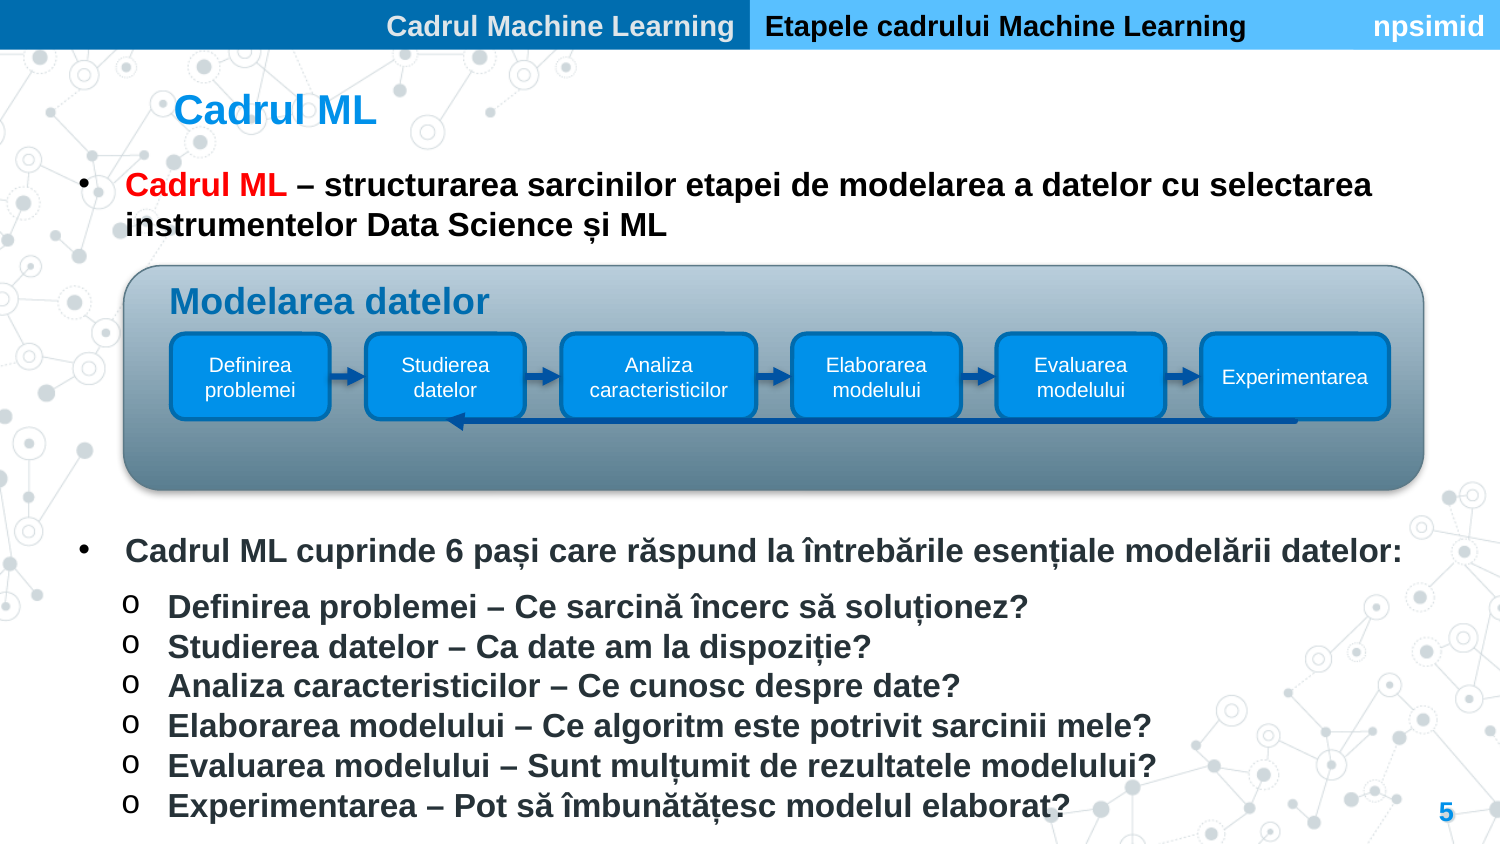

Cadrul Machine Learning
Etapele cadrului Machine Learning
npsimid
Cadrul ML
Cadrul ML – structurarea sarcinilor etapei de modelarea a datelor cu selectarea instrumentelor Data Science și ML

Modelarea datelor
Definirea problemei
Studierea datelor
Analiza caracteristicilor
Elaborarea modelului
Evaluarea modelului
Experimentarea
Cadrul ML cuprinde 6 pași care răspund la întrebările esențiale modelării datelor:
Definirea problemei – Ce sarcină încerc să soluționez?
Studierea datelor – Ca date am la dispoziție?
Analiza caracteristicilor – Ce cunosc despre date?
Elaborarea modelului – Ce algoritm este potrivit sarcinii mele?
Evaluarea modelului – Sunt mulțumit de rezultatele modelului?
Experimentarea – Pot să îmbunătățesc modelul elaborat?
5